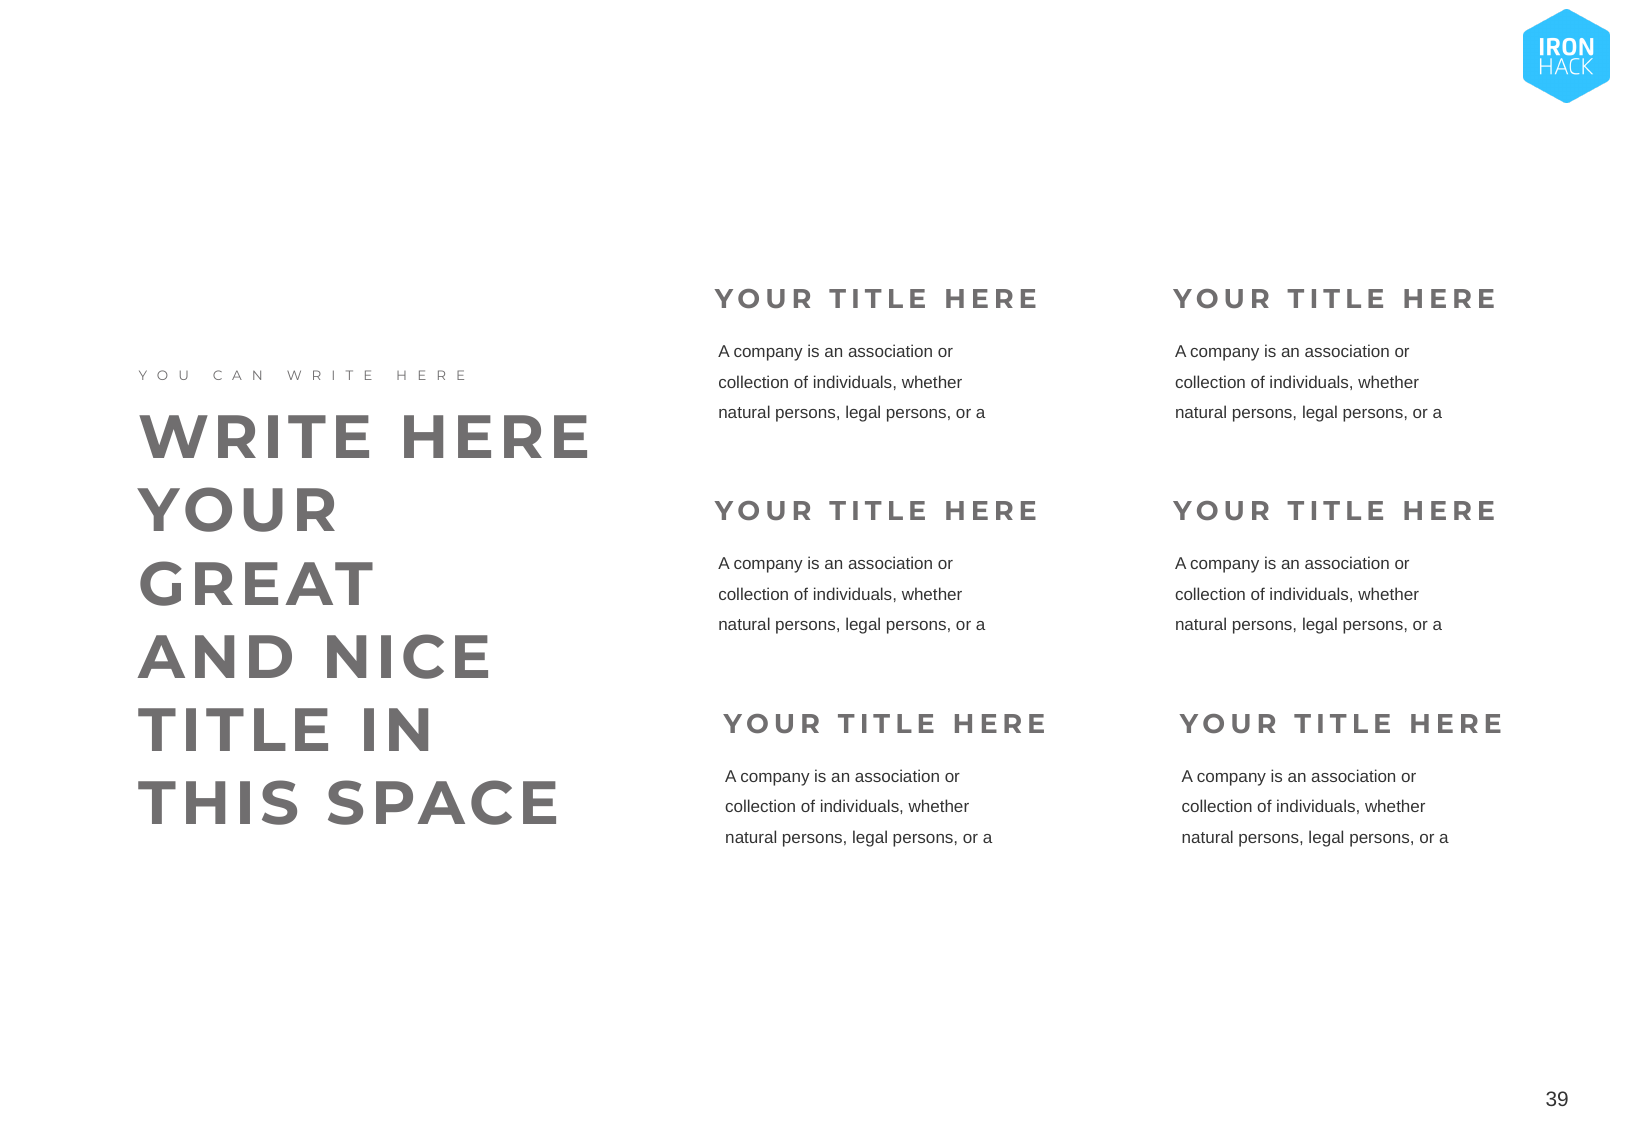

YOUR TITLE HERE
YOUR TITLE HERE
A company is an association or collection of individuals, whether natural persons, legal persons, or a
A company is an association or collection of individuals, whether natural persons, legal persons, or a
YOU CAN WRITE HERE
WRITE HERE
YOUR GREAT
AND NICE
TITLE IN THIS SPACE
YOUR TITLE HERE
YOUR TITLE HERE
A company is an association or collection of individuals, whether natural persons, legal persons, or a
A company is an association or collection of individuals, whether natural persons, legal persons, or a
YOUR TITLE HERE
YOUR TITLE HERE
A company is an association or collection of individuals, whether natural persons, legal persons, or a
A company is an association or collection of individuals, whether natural persons, legal persons, or a